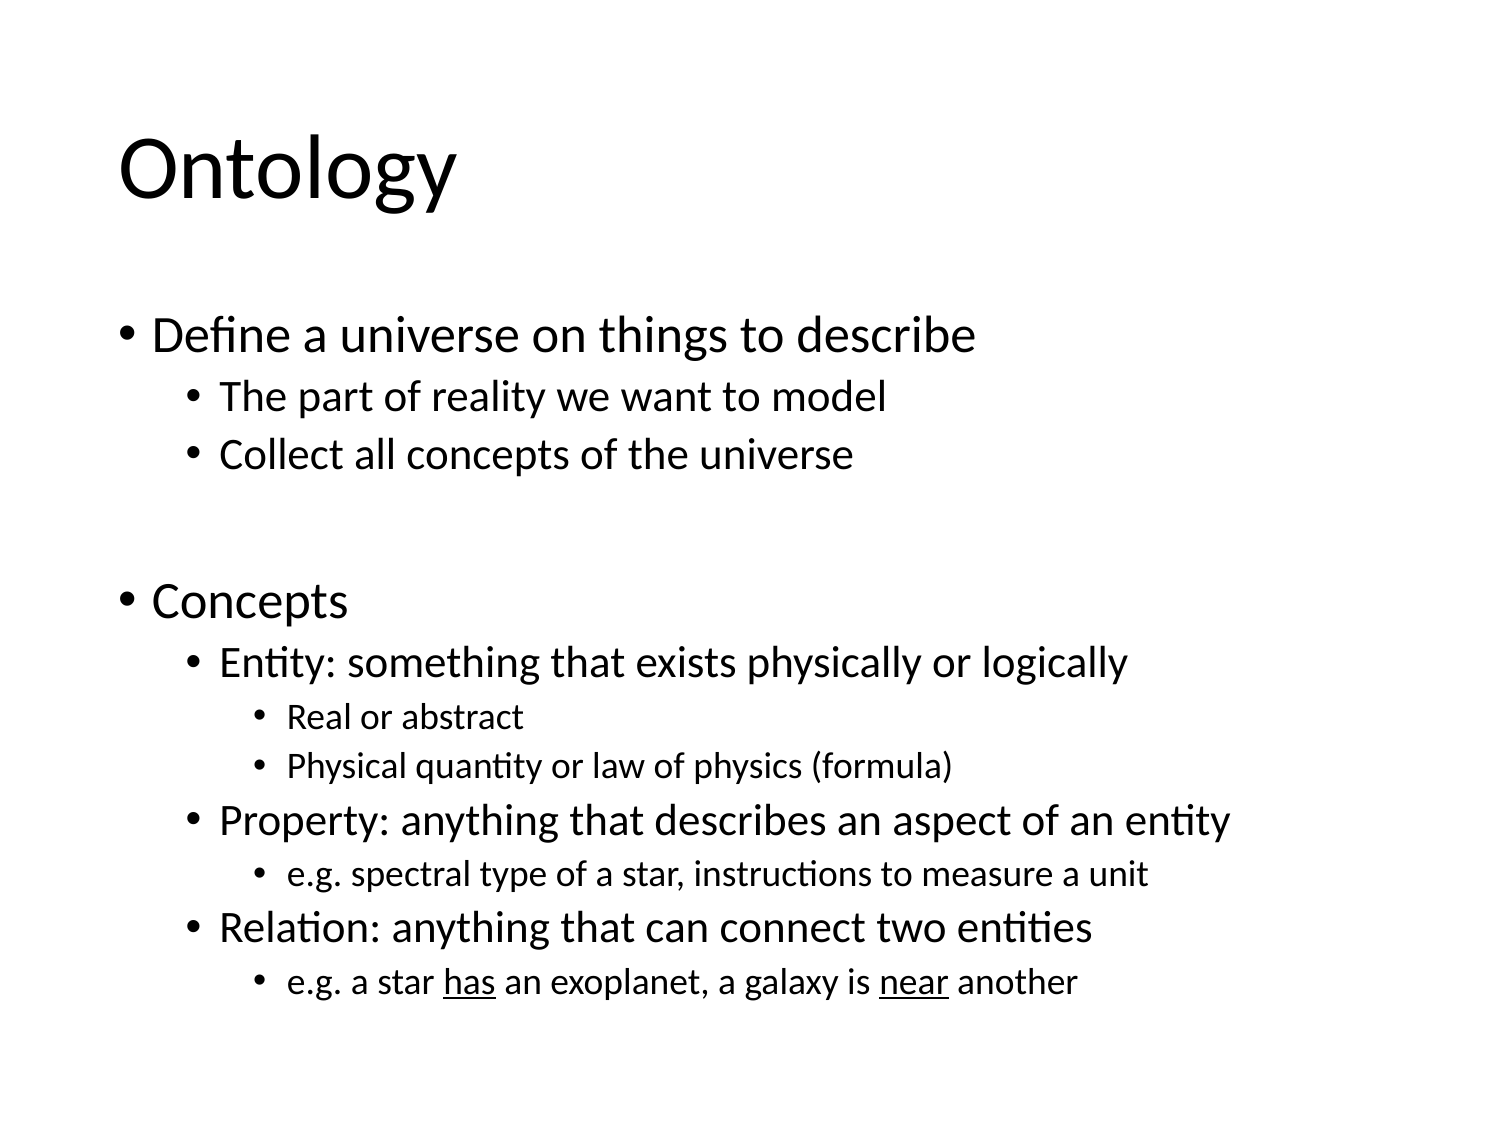

# Ontology
Define a universe on things to describe
The part of reality we want to model
Collect all concepts of the universe

Concepts
Entity: something that exists physically or logically
Real or abstract
Physical quantity or law of physics (formula)
Property: anything that describes an aspect of an entity
e.g. spectral type of a star, instructions to measure a unit
Relation: anything that can connect two entities
e.g. a star has an exoplanet, a galaxy is near another